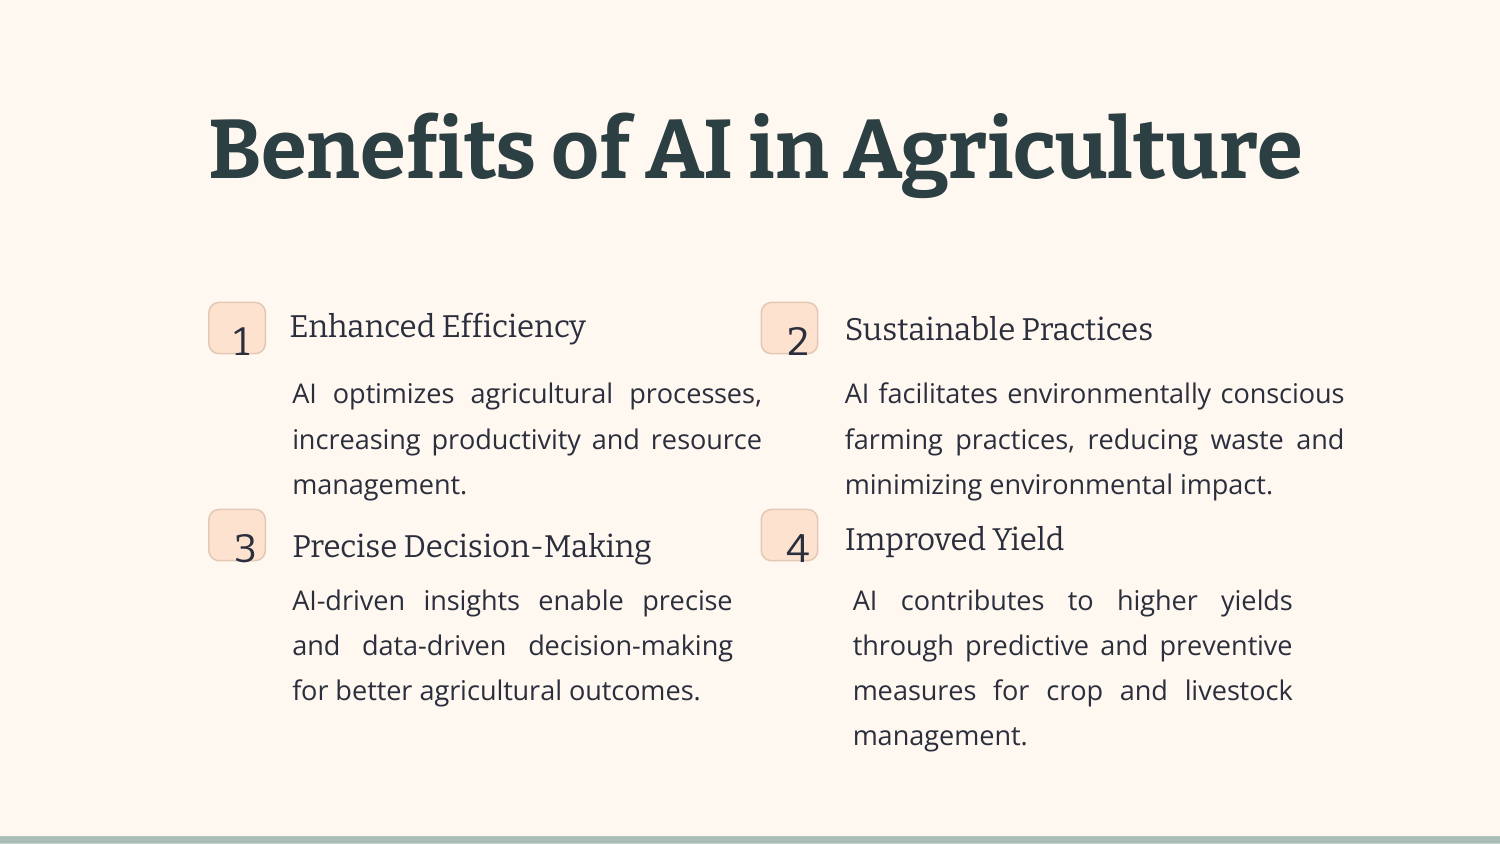

Benefits of AI in Agriculture
Enhanced Efficiency
Sustainable Practices

1
2
AI optimizes agricultural processes, increasing productivity and resource management.

AI facilitates environmentally conscious farming practices, reducing waste and minimizing environmental impact.

Improved Yield
3
4
Precise Decision-Making
AI-driven insights enable precise and data-driven decision-making for better agricultural outcomes.
AI contributes to higher yields through predictive and preventive measures for crop and livestock management.